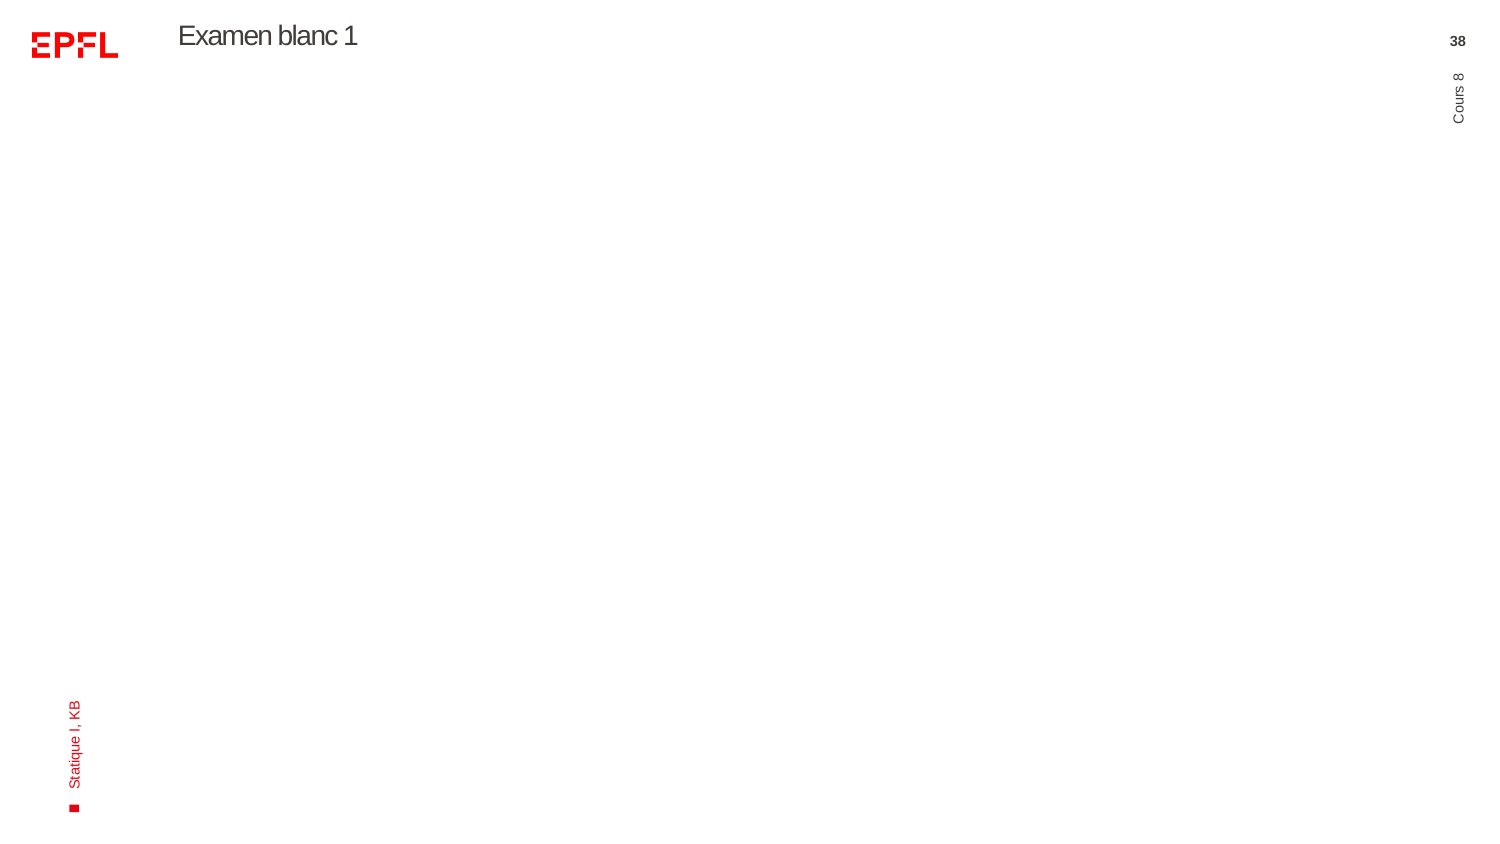

# Examen blanc 1
38

Cours 8
Statique I, KB